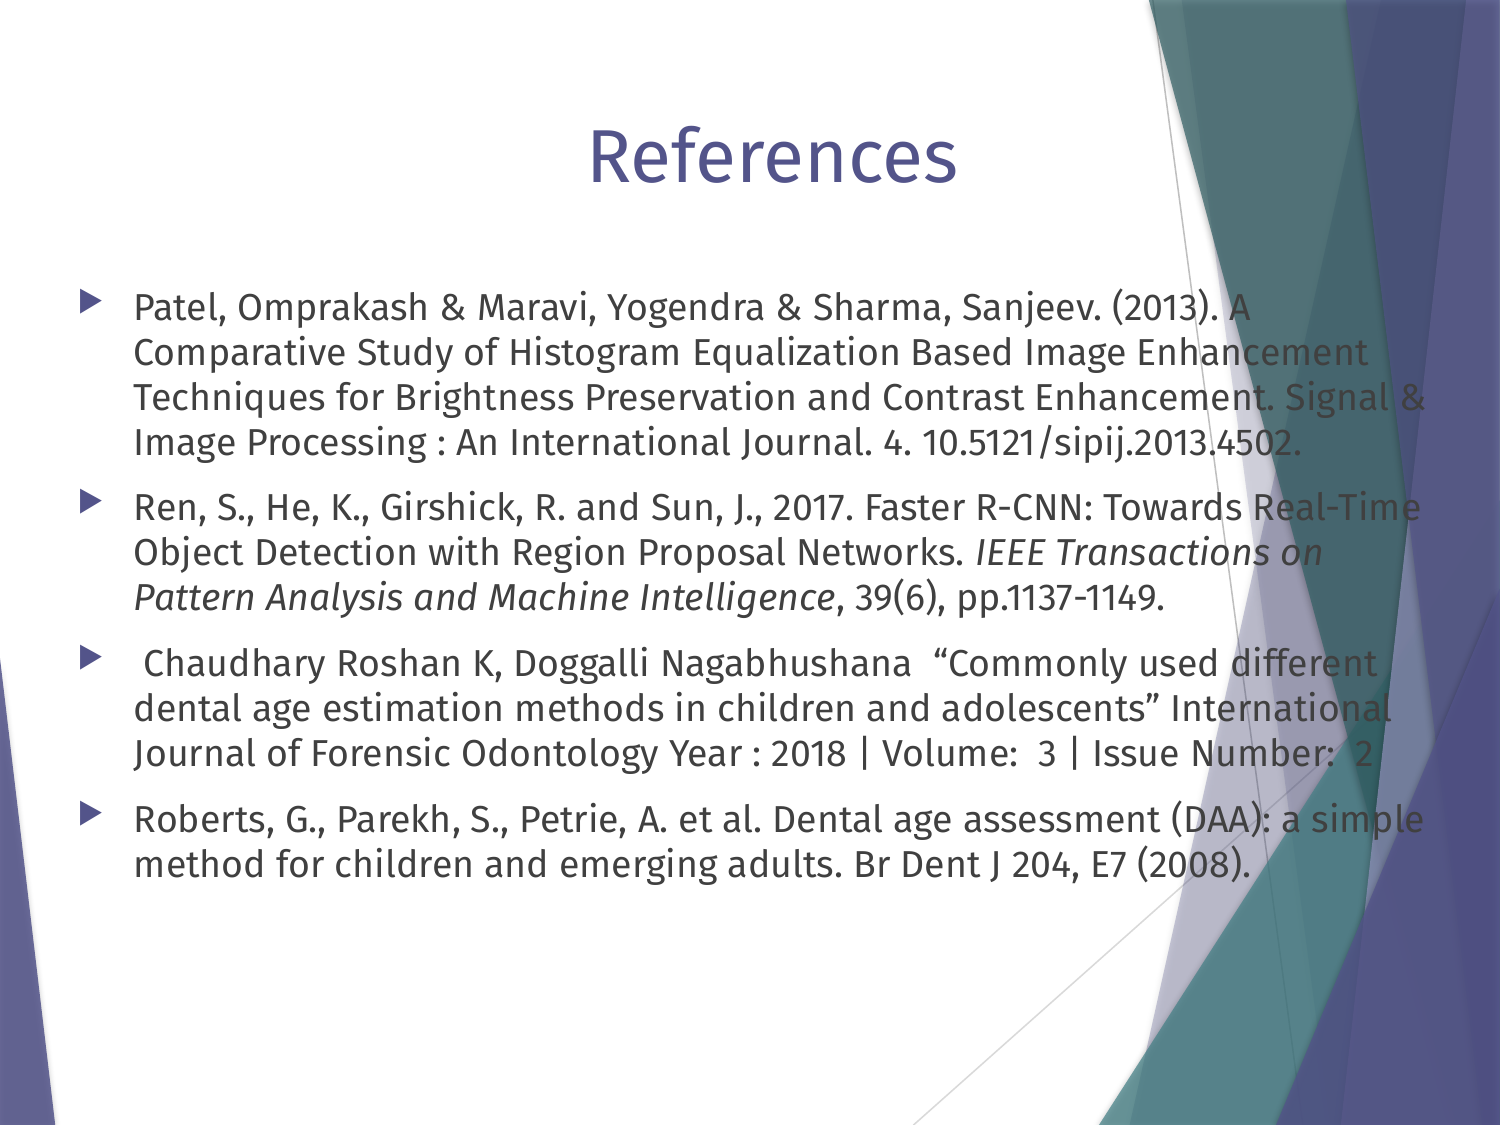

# References
Patel, Omprakash & Maravi, Yogendra & Sharma, Sanjeev. (2013). A Comparative Study of Histogram Equalization Based Image Enhancement Techniques for Brightness Preservation and Contrast Enhancement. Signal & Image Processing : An International Journal. 4. 10.5121/sipij.2013.4502.
Ren, S., He, K., Girshick, R. and Sun, J., 2017. Faster R-CNN: Towards Real-Time Object Detection with Region Proposal Networks. IEEE Transactions on Pattern Analysis and Machine Intelligence, 39(6), pp.1137-1149.
 Chaudhary Roshan K, Doggalli Nagabhushana  “Commonly used different dental age estimation methods in children and adolescents” International Journal of Forensic Odontology Year : 2018 | Volume:  3 | Issue Number:  2
Roberts, G., Parekh, S., Petrie, A. et al. Dental age assessment (DAA): a simple method for children and emerging adults. Br Dent J 204, E7 (2008).